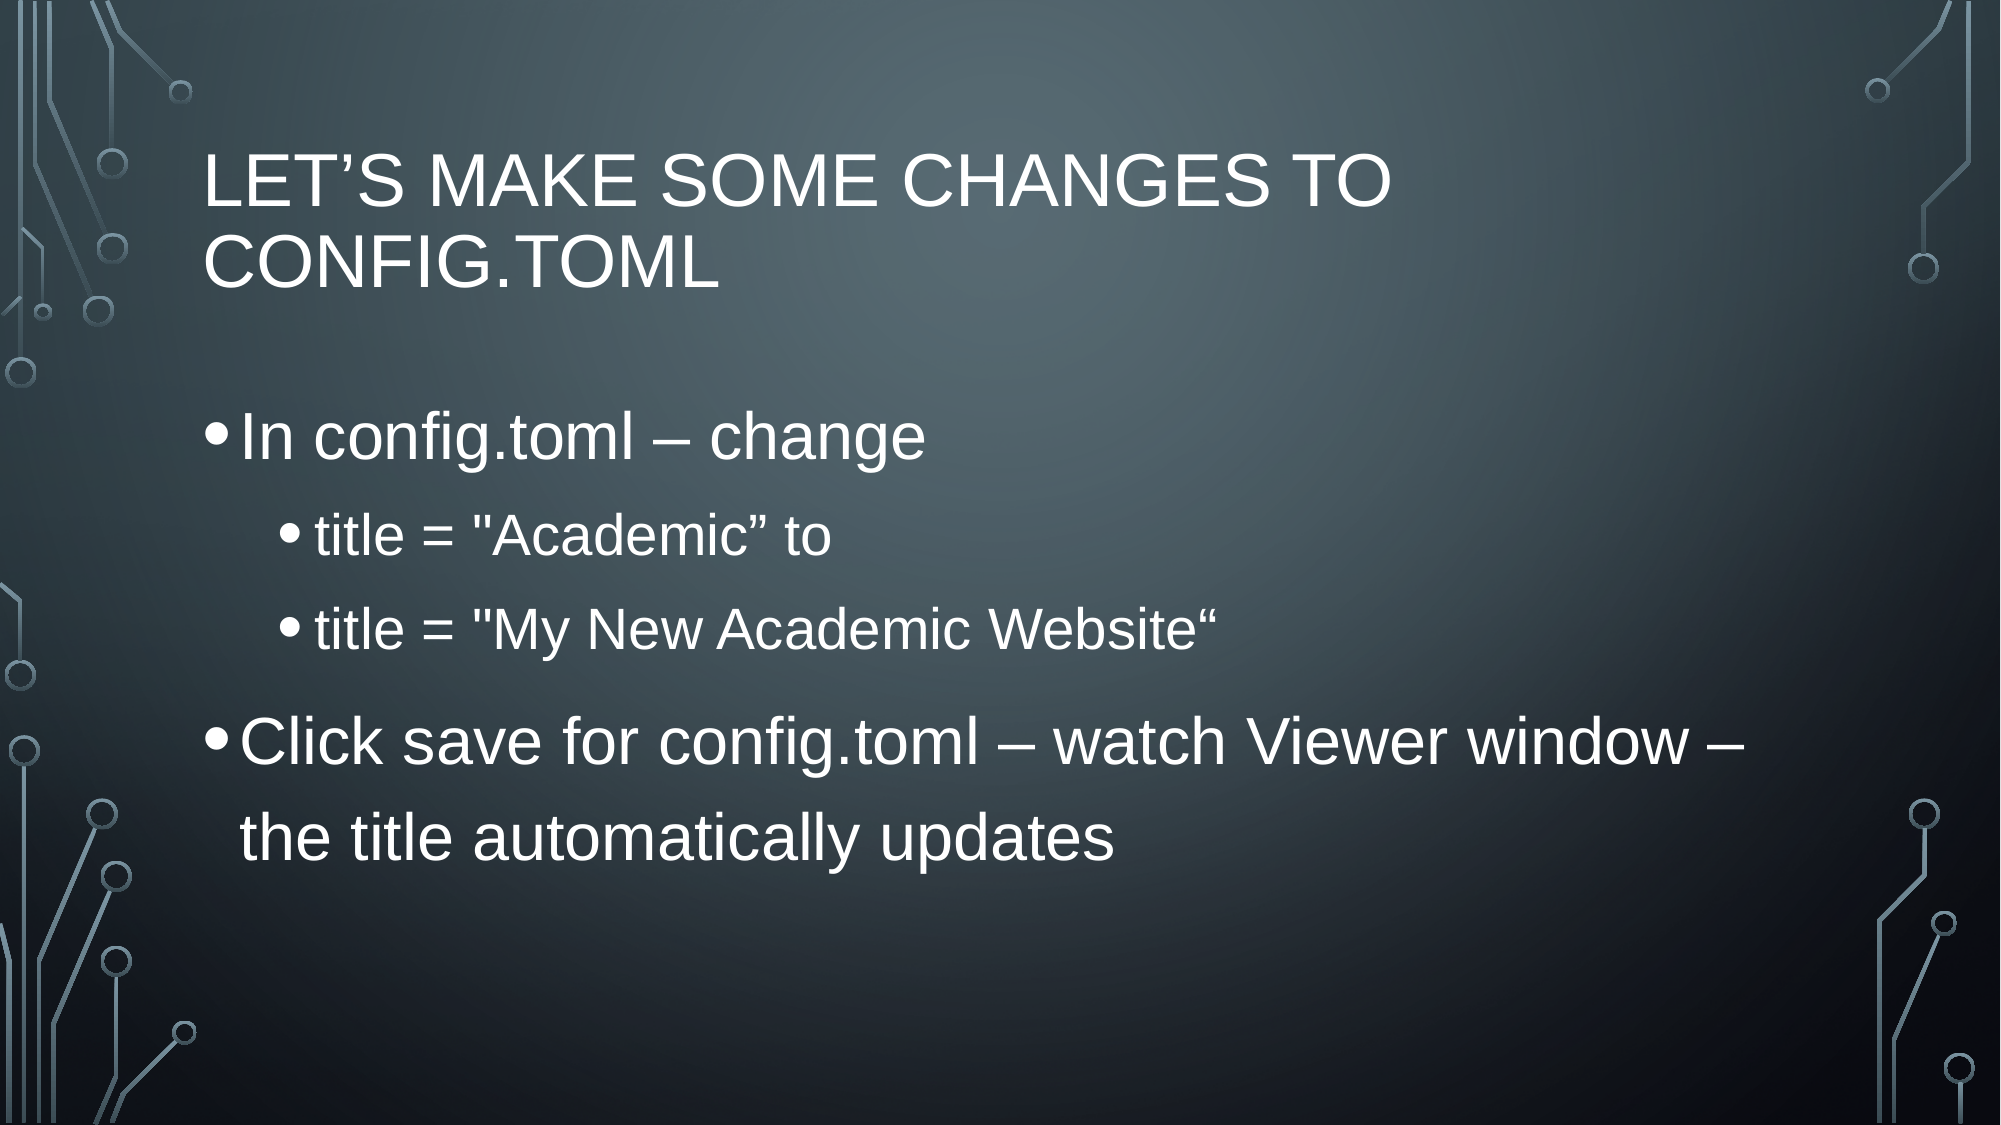

# Let’s make some changes to config.toml
In config.toml – change
title = "Academic” to
title = "My New Academic Website“
Click save for config.toml – watch Viewer window – the title automatically updates